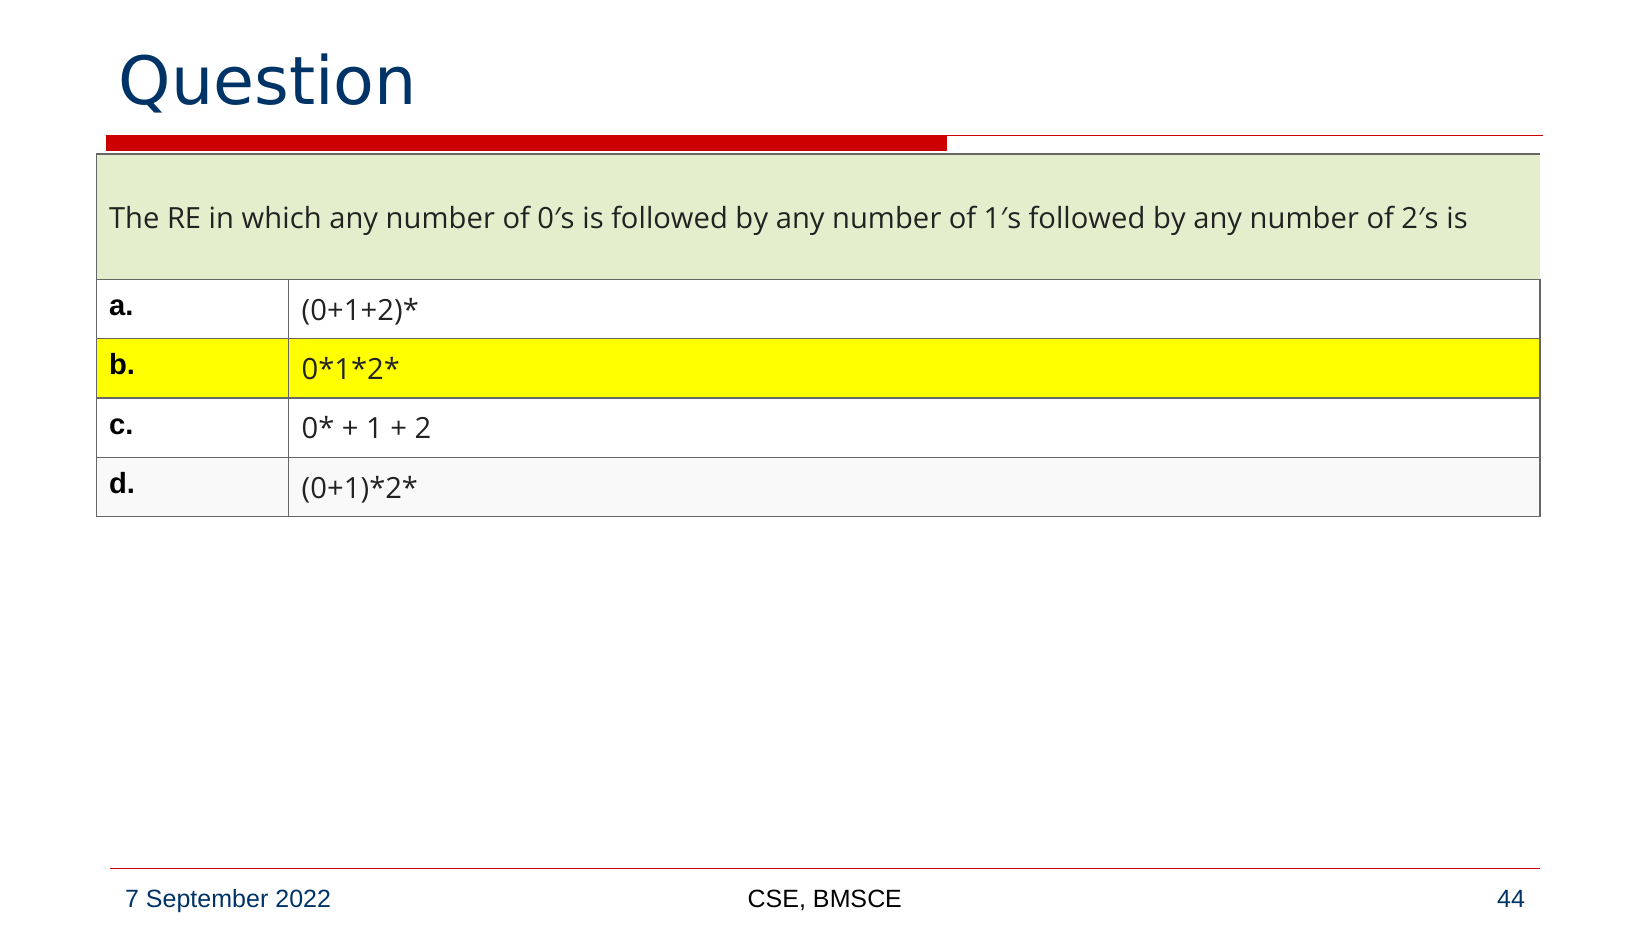

# Question
| The RE in which any number of 0′s is followed by any number of 1′s followed by any number of 2′s is |  |
| --- | --- |
| a. | (0+1+2)\* |
| b. | 0\*1\*2\* |
| c. | 0\* + 1 + 2 |
| d. | (0+1)\*2\* |
CSE, BMSCE
44
7 September 2022